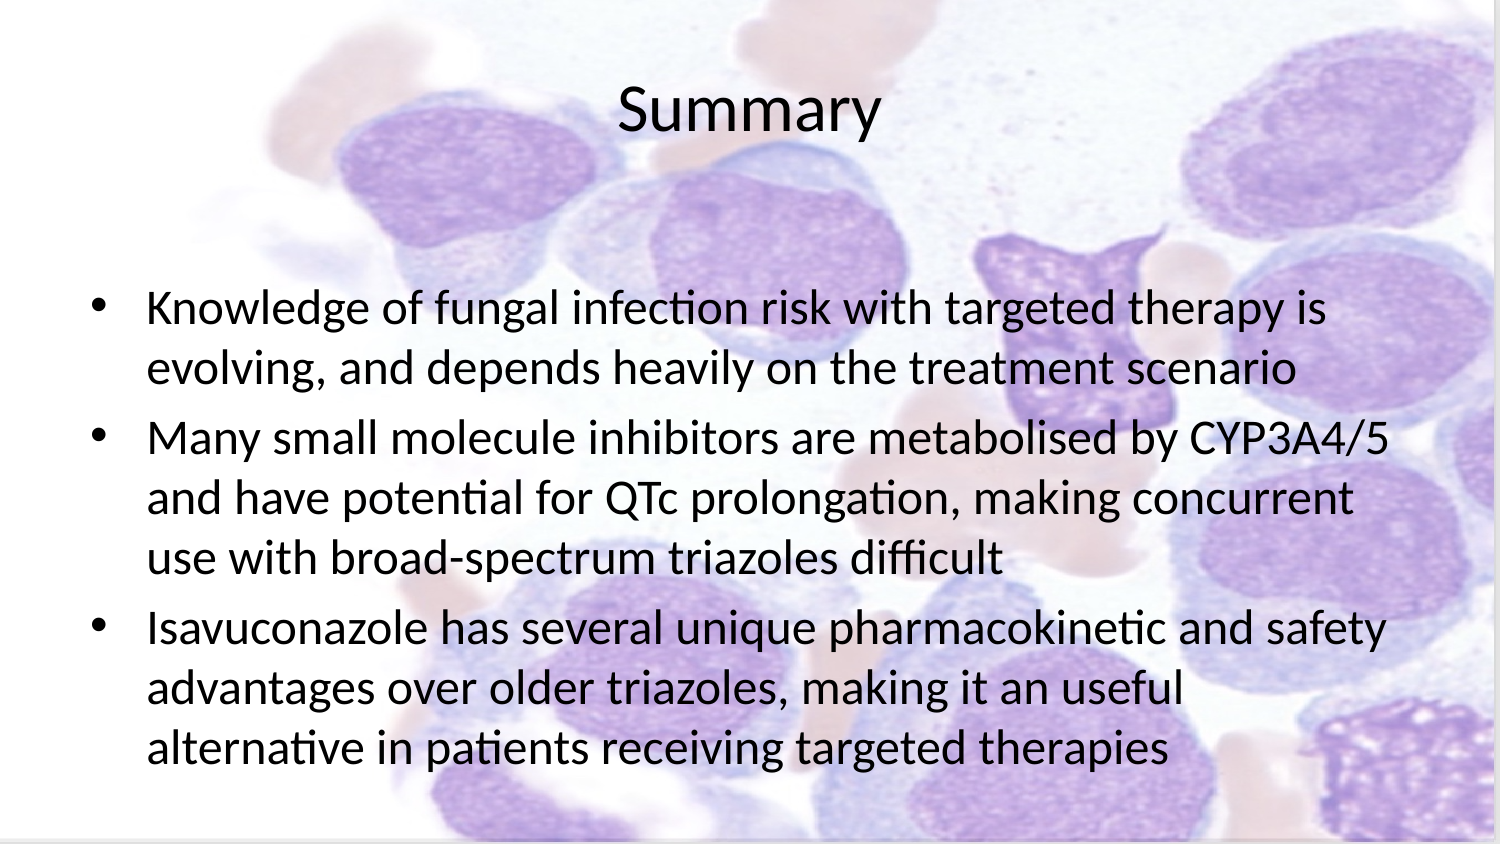

# Summary

Knowledge of fungal infection risk with targeted therapy is evolving, and depends heavily on the treatment scenario
Many small molecule inhibitors are metabolised by CYP3A4/5 and have potential for QTc prolongation, making concurrent use with broad-spectrum triazoles difficult
Isavuconazole has several unique pharmacokinetic and safety advantages over older triazoles, making it an useful alternative in patients receiving targeted therapies